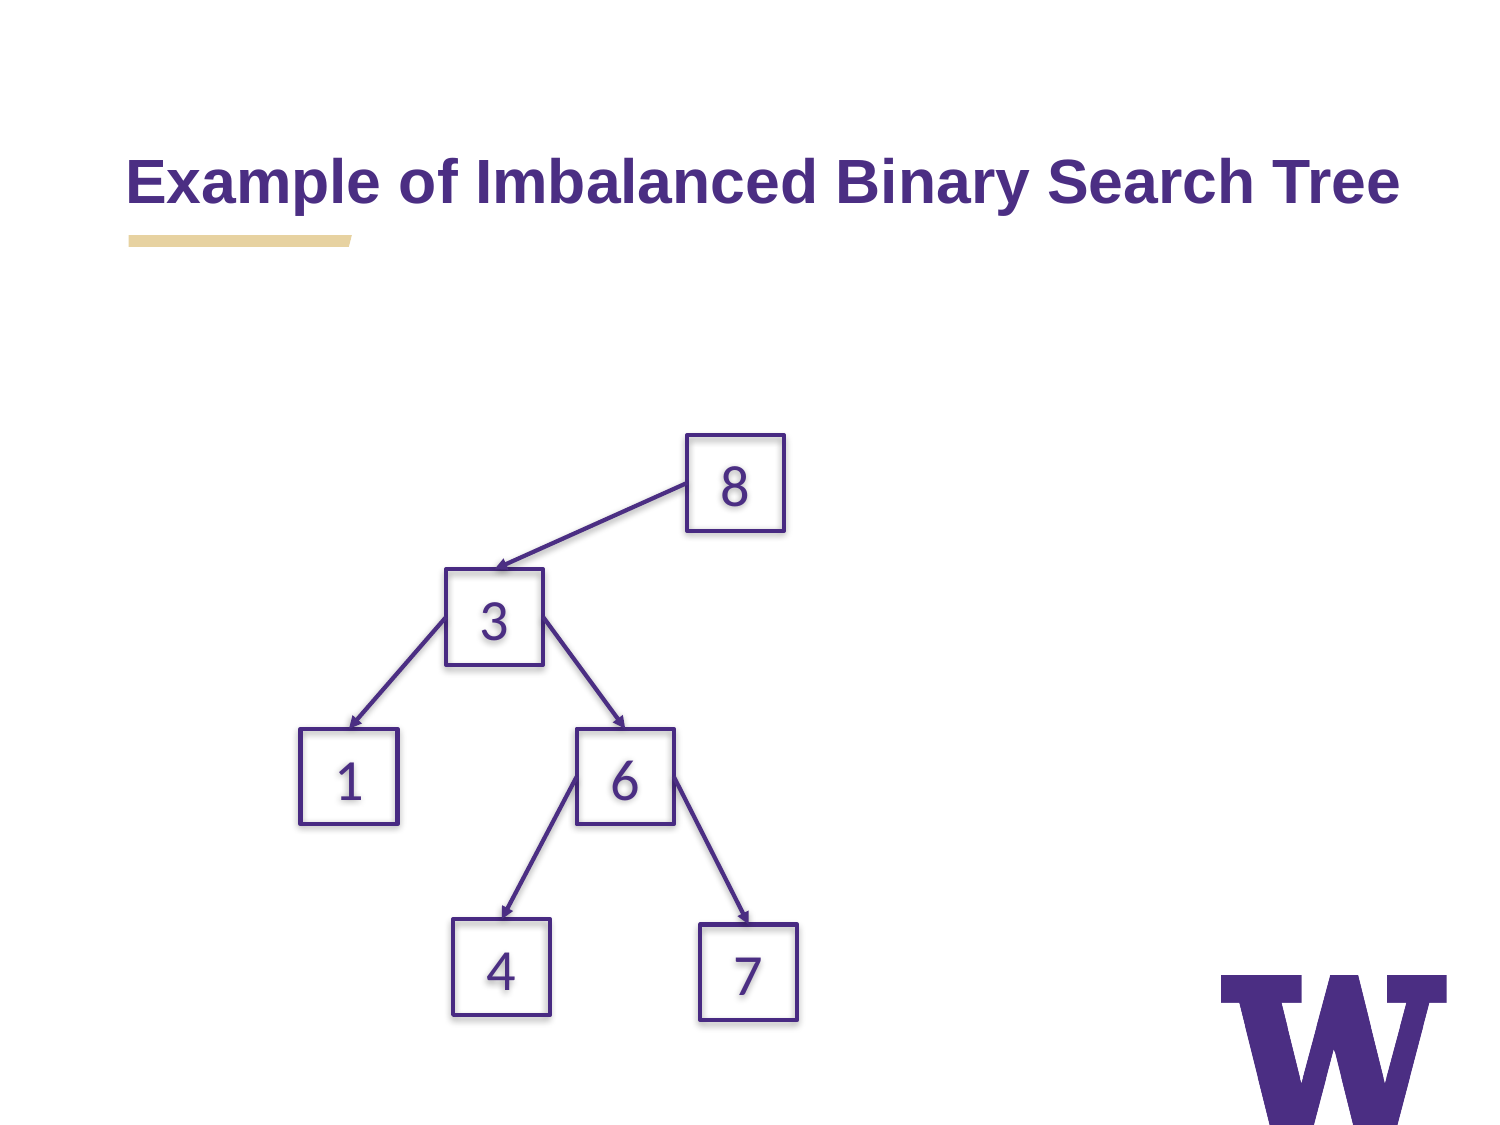

# Example of Imbalanced Binary Search Tree
8
3
1
6
4
7